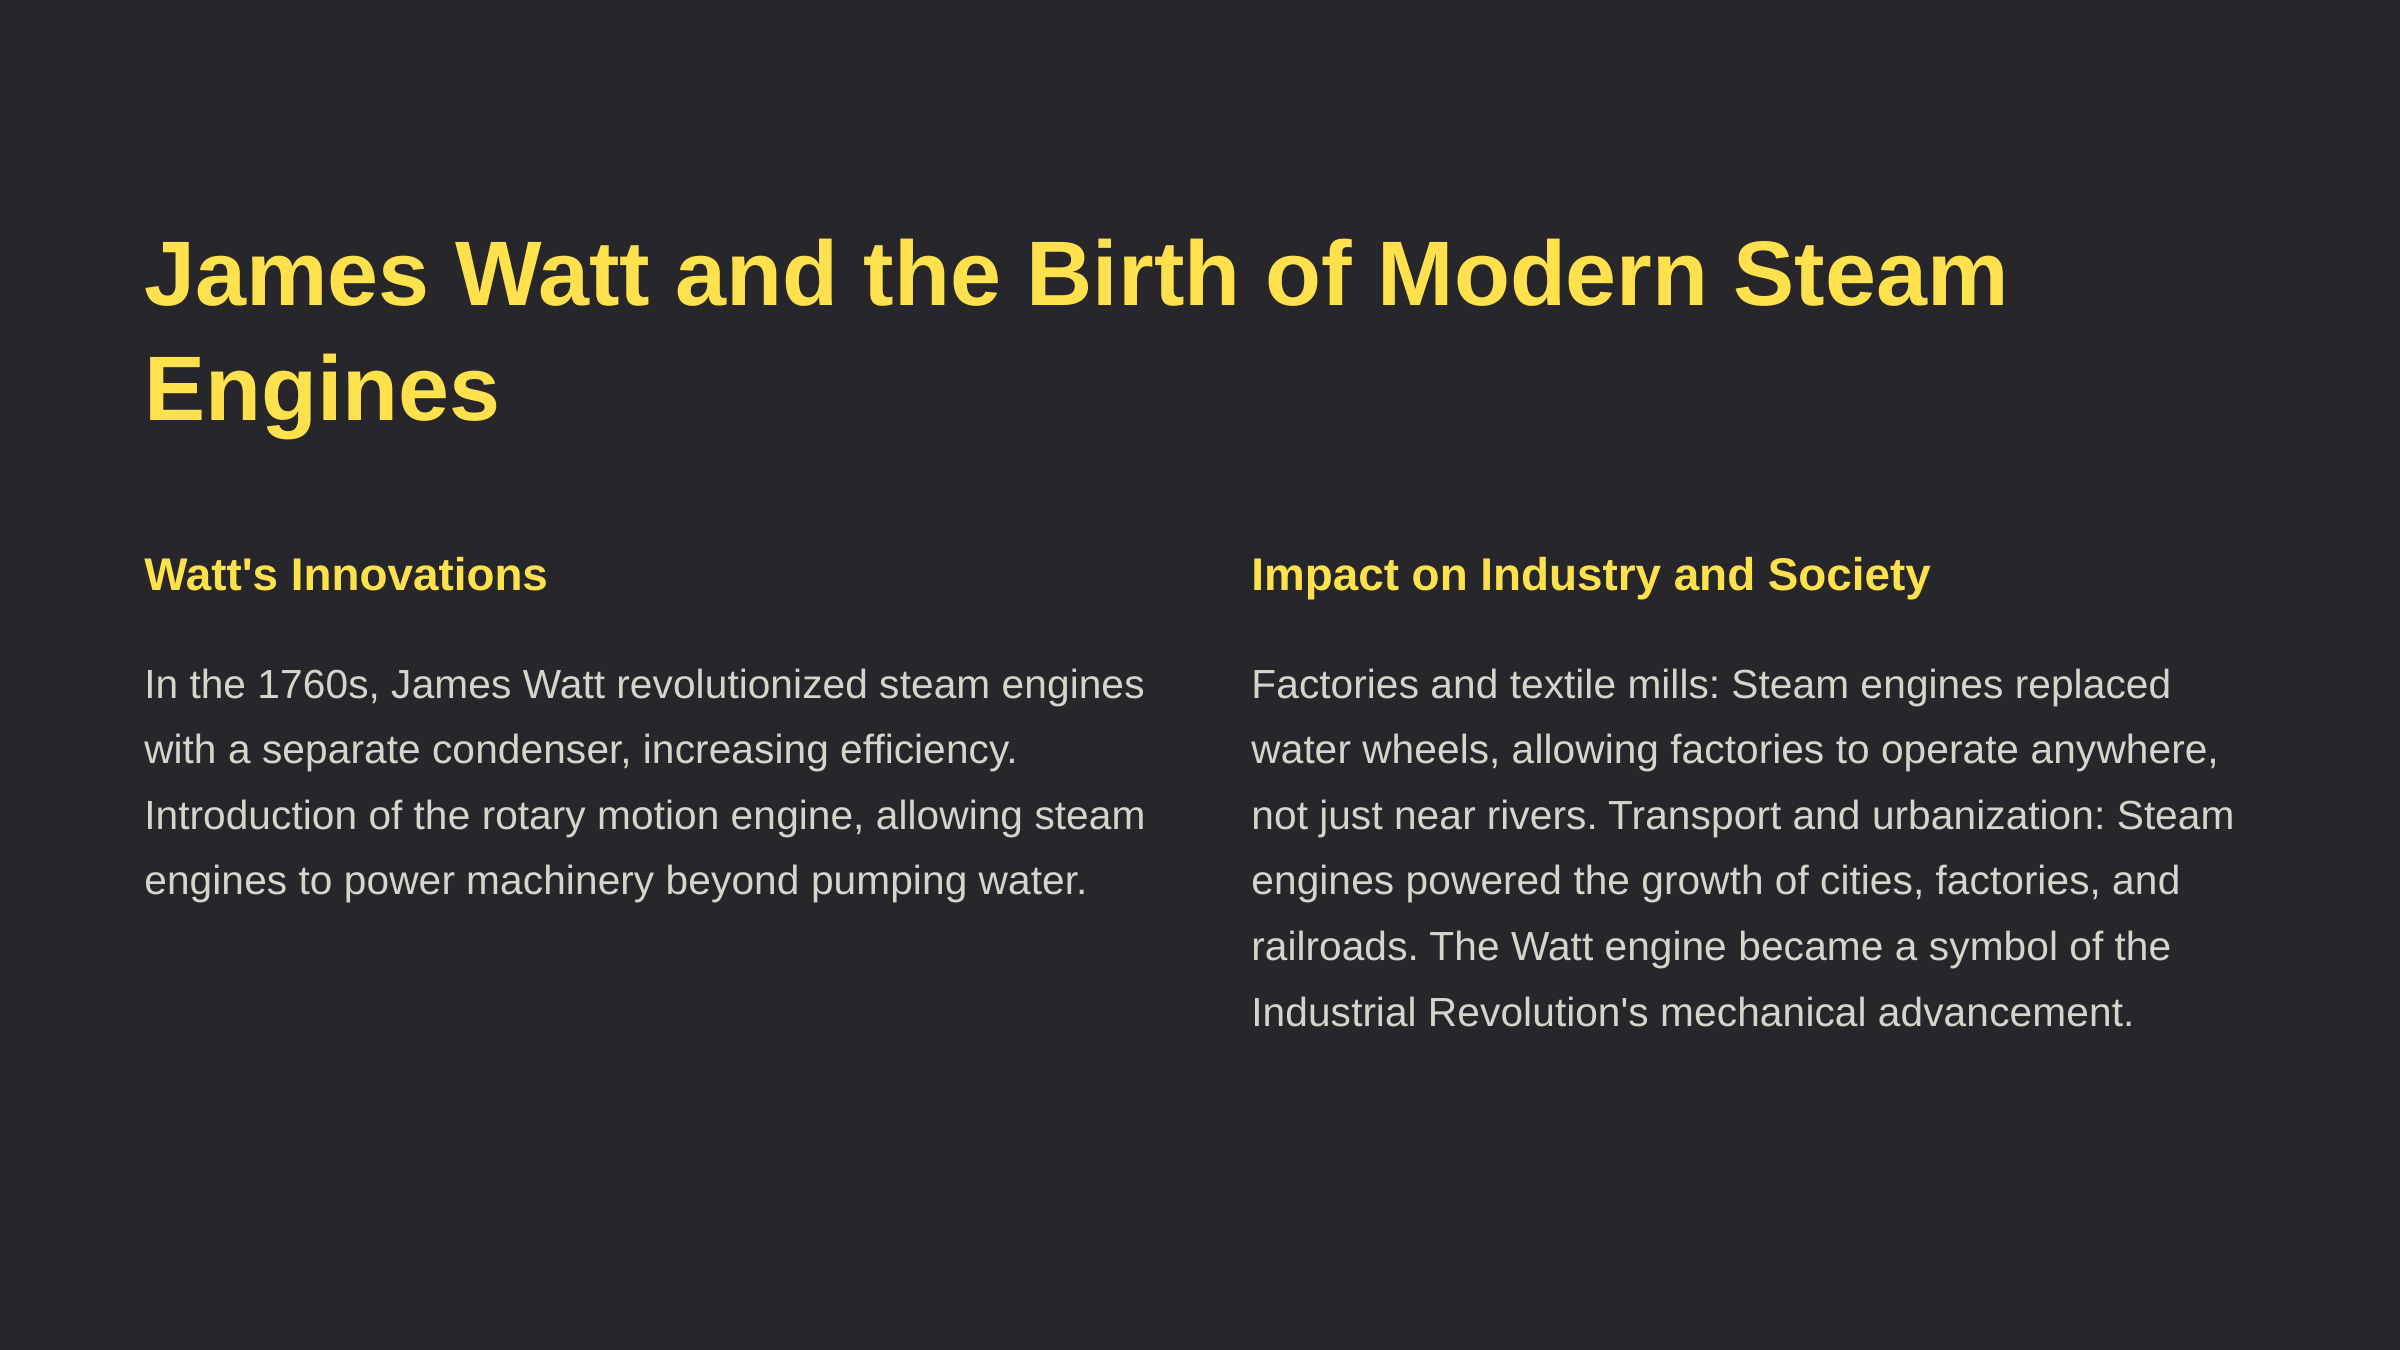

James Watt and the Birth of Modern Steam Engines
Watt's Innovations
Impact on Industry and Society
In the 1760s, James Watt revolutionized steam engines with a separate condenser, increasing efficiency. Introduction of the rotary motion engine, allowing steam engines to power machinery beyond pumping water.
Factories and textile mills: Steam engines replaced water wheels, allowing factories to operate anywhere, not just near rivers. Transport and urbanization: Steam engines powered the growth of cities, factories, and railroads. The Watt engine became a symbol of the Industrial Revolution's mechanical advancement.